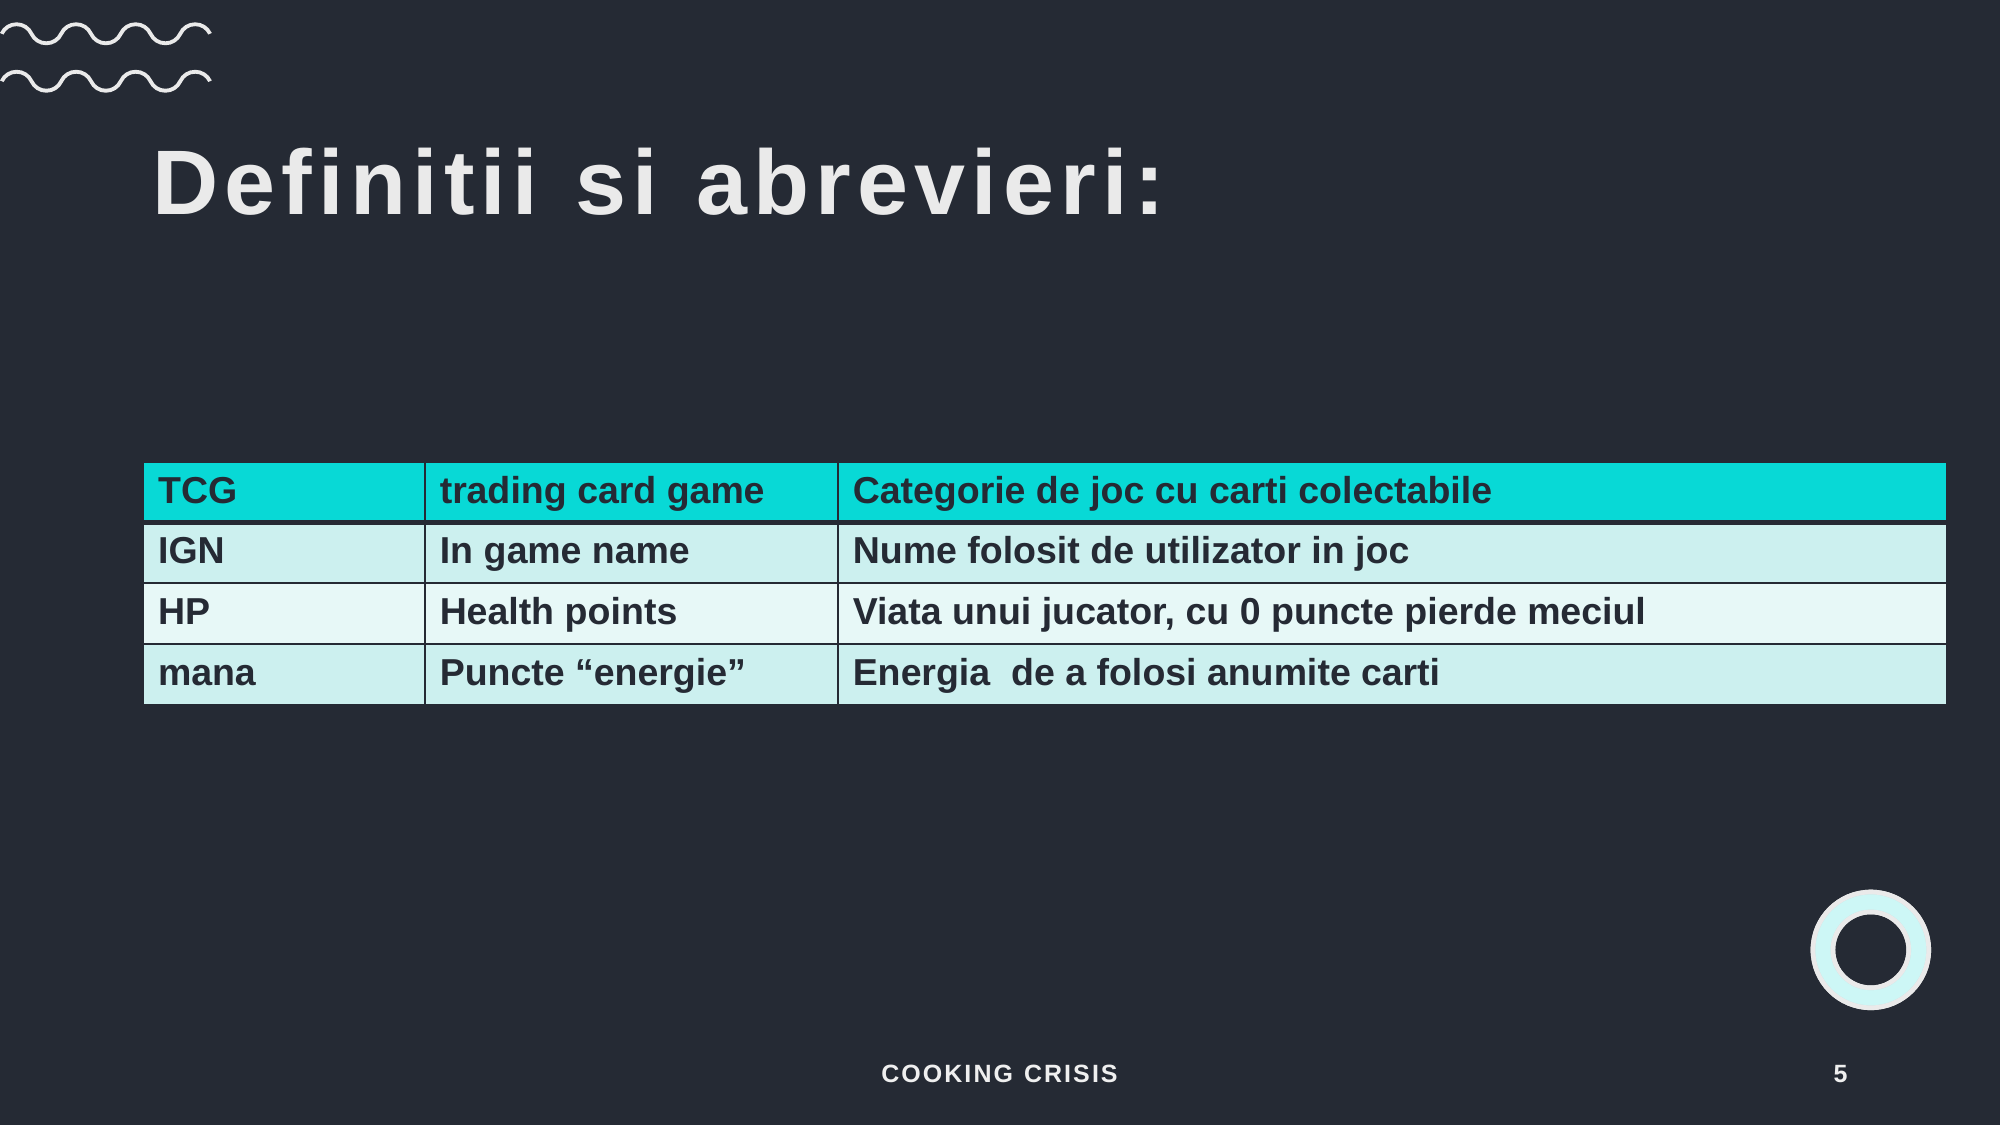

# Definitii si abrevieri:
| TCG | trading card game | Categorie de joc cu carti colectabile |
| --- | --- | --- |
| IGN | In game name | Nume folosit de utilizator in joc |
| HP | Health points | Viata unui jucator, cu 0 puncte pierde meciul |
| mana | Puncte “energie” | Energia de a folosi anumite carti |
Cooking Crisis
5